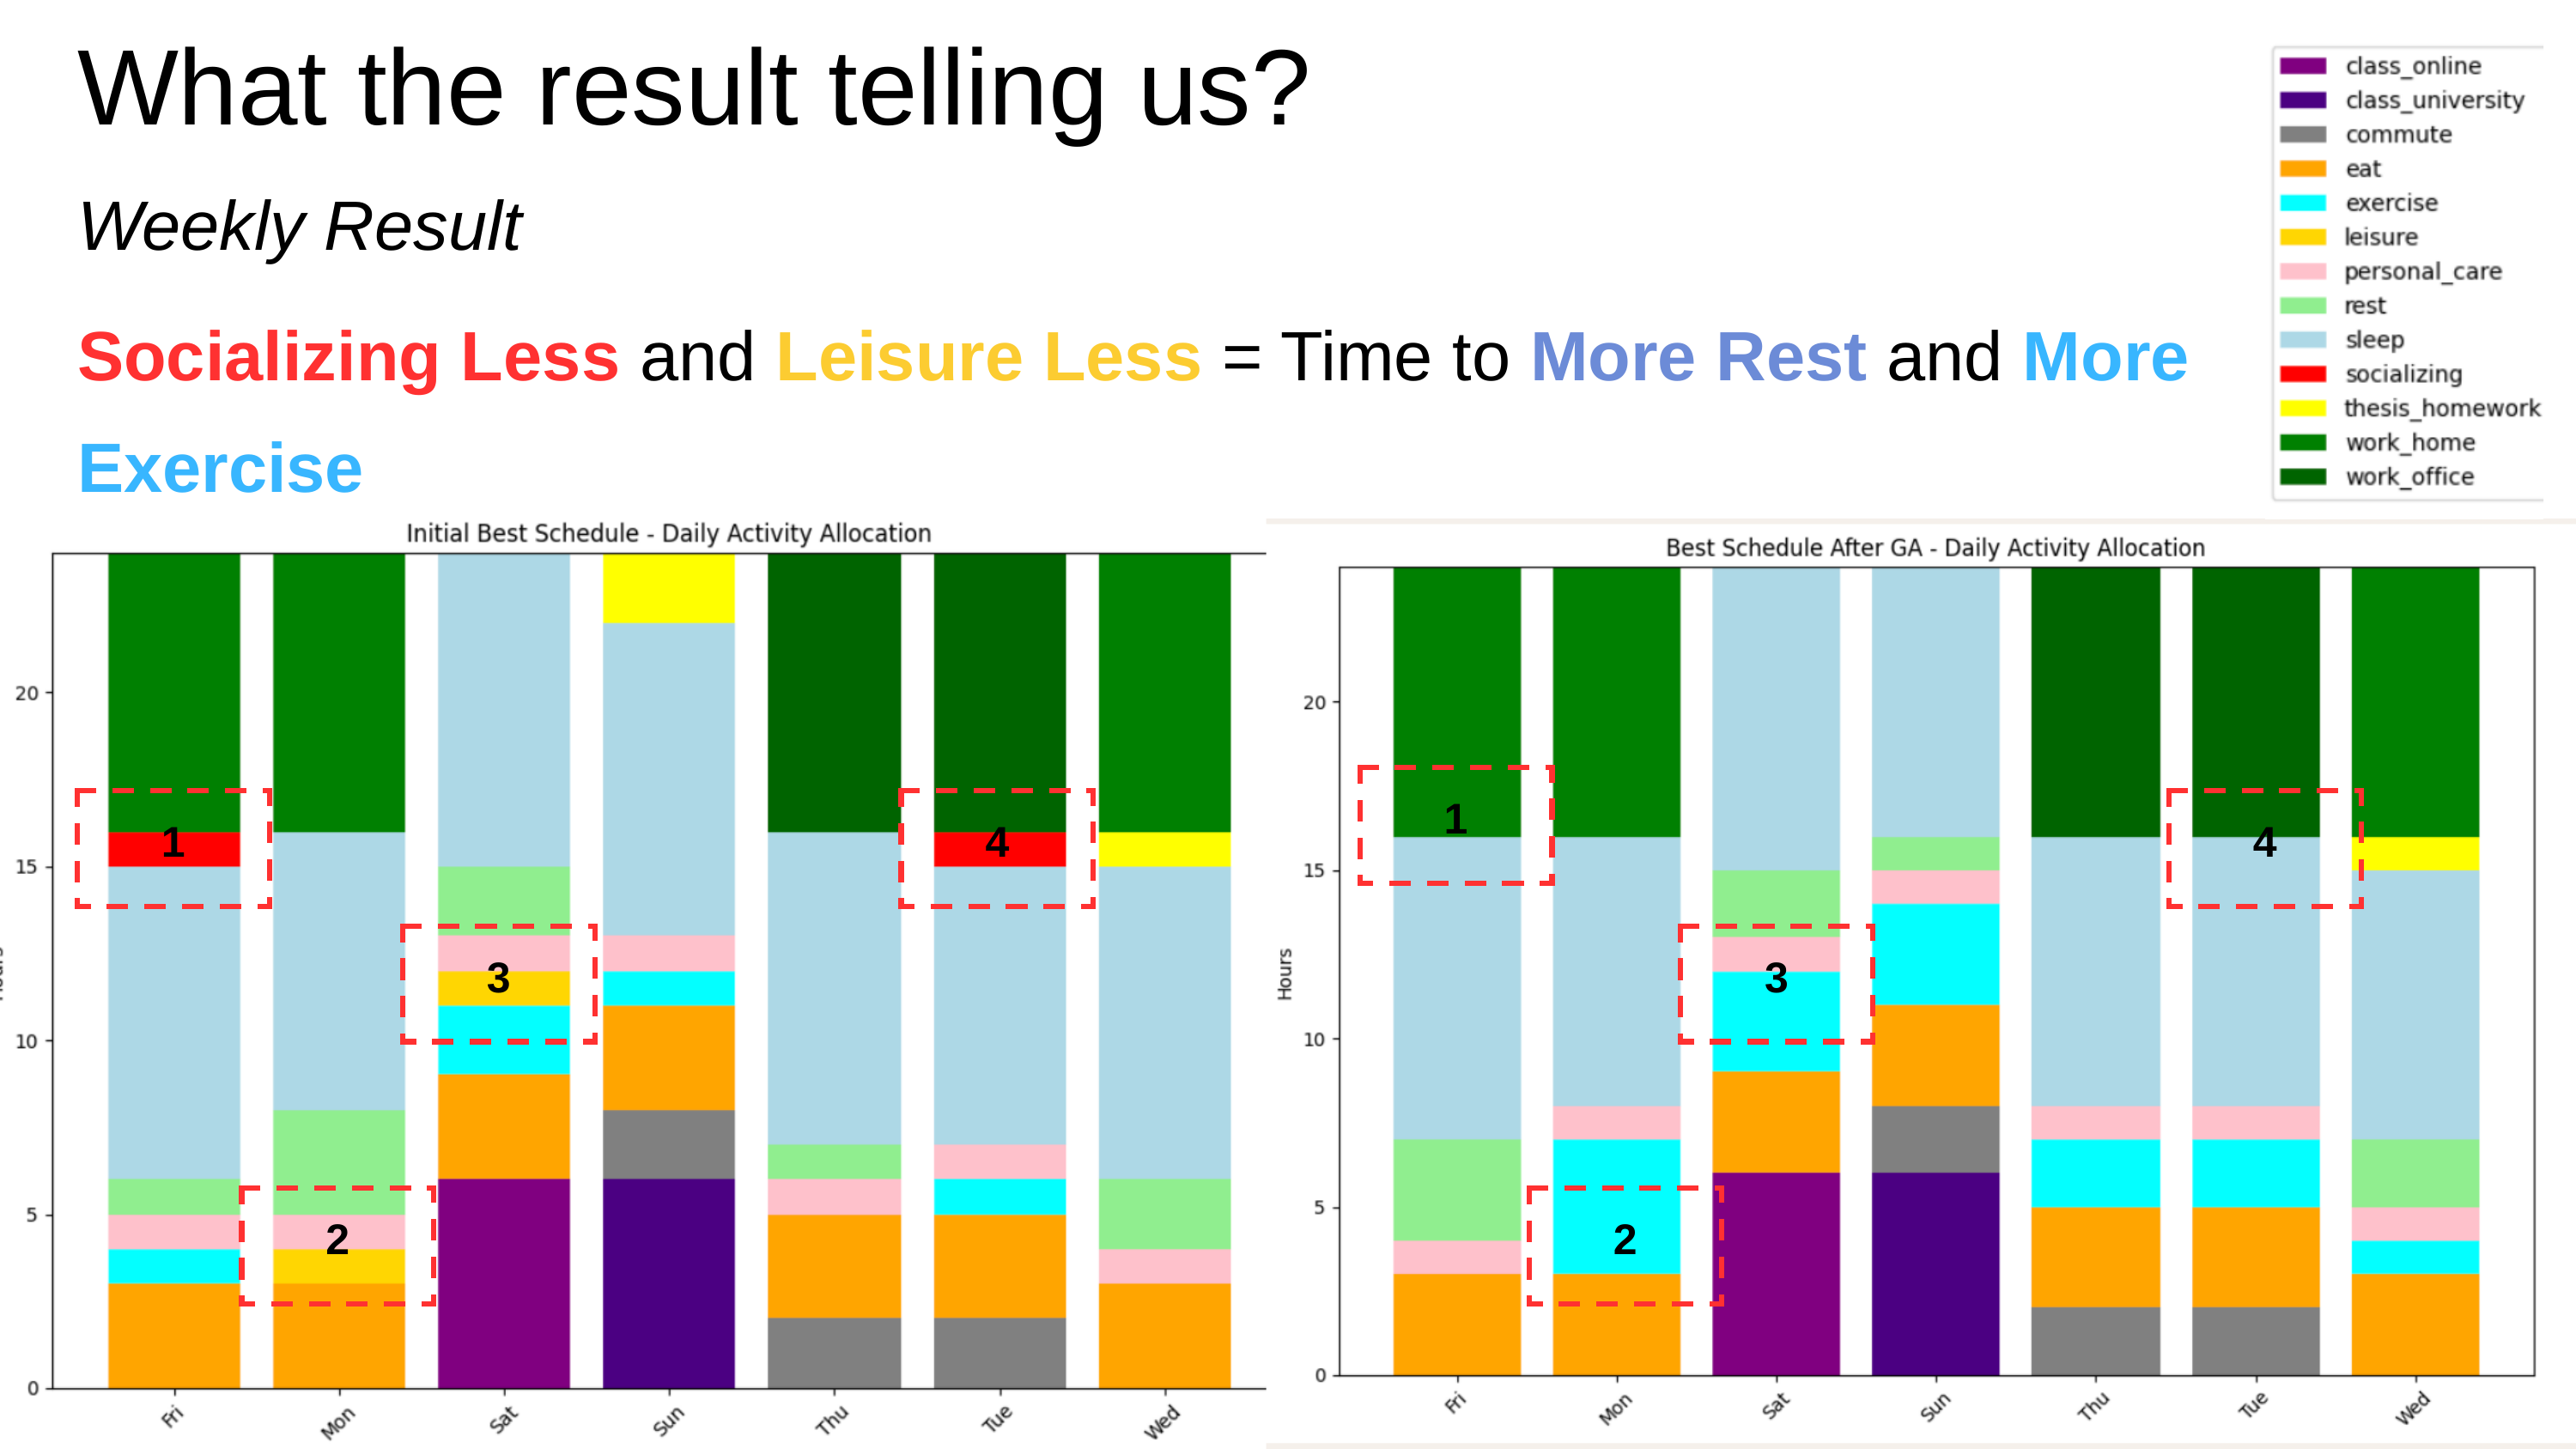

What the result telling us?

Weekly Result
Socializing Less and Leisure Less = Time to More Rest and More Exercise

1

1

4

4

3

3

2

2